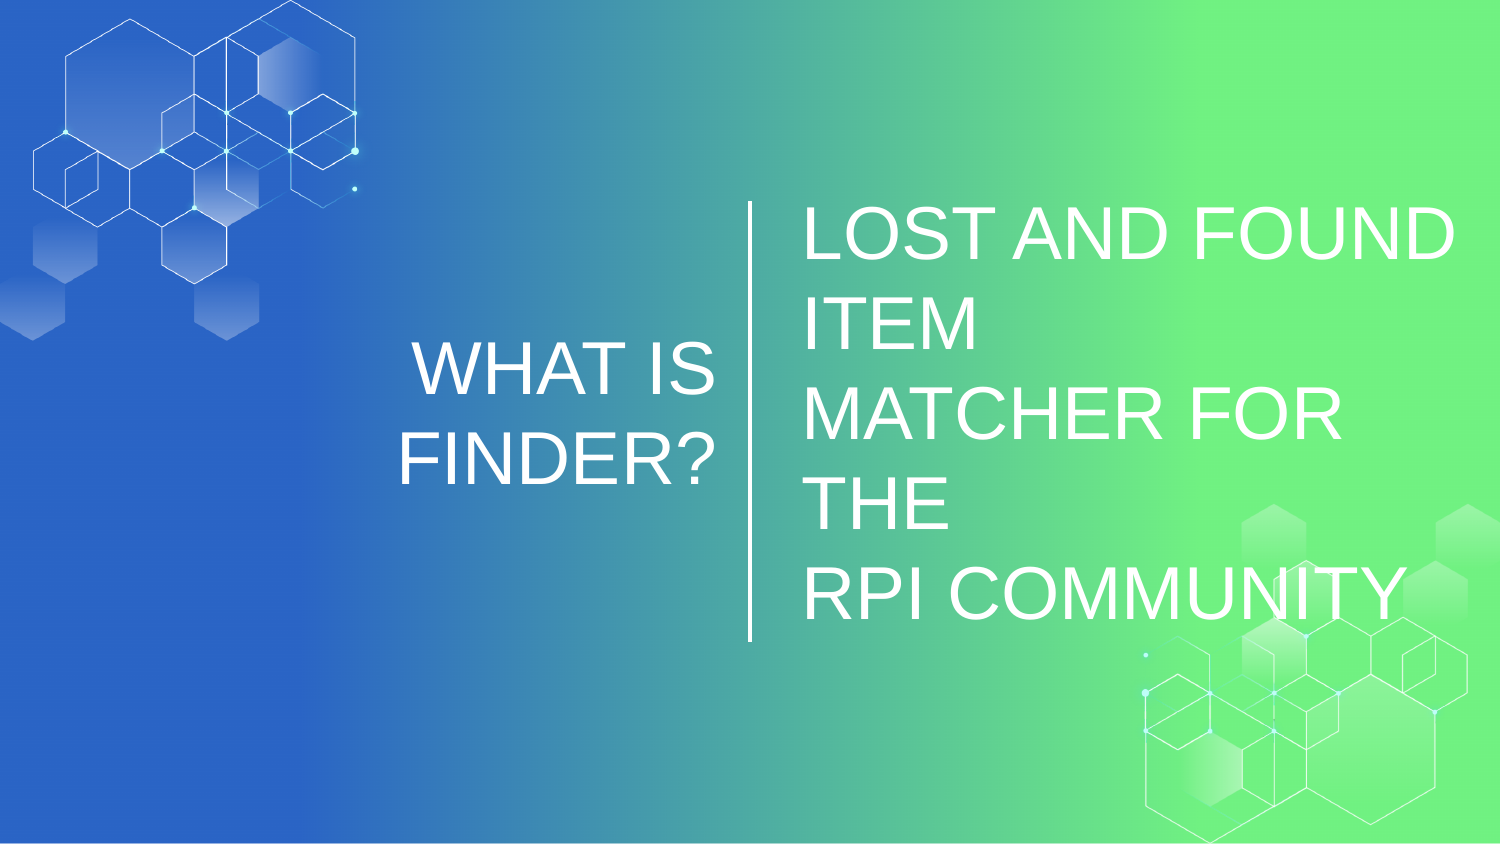

# WHAT IS FINDER?
LOST AND FOUND ITEM
MATCHER FOR THE
RPI COMMUNITY